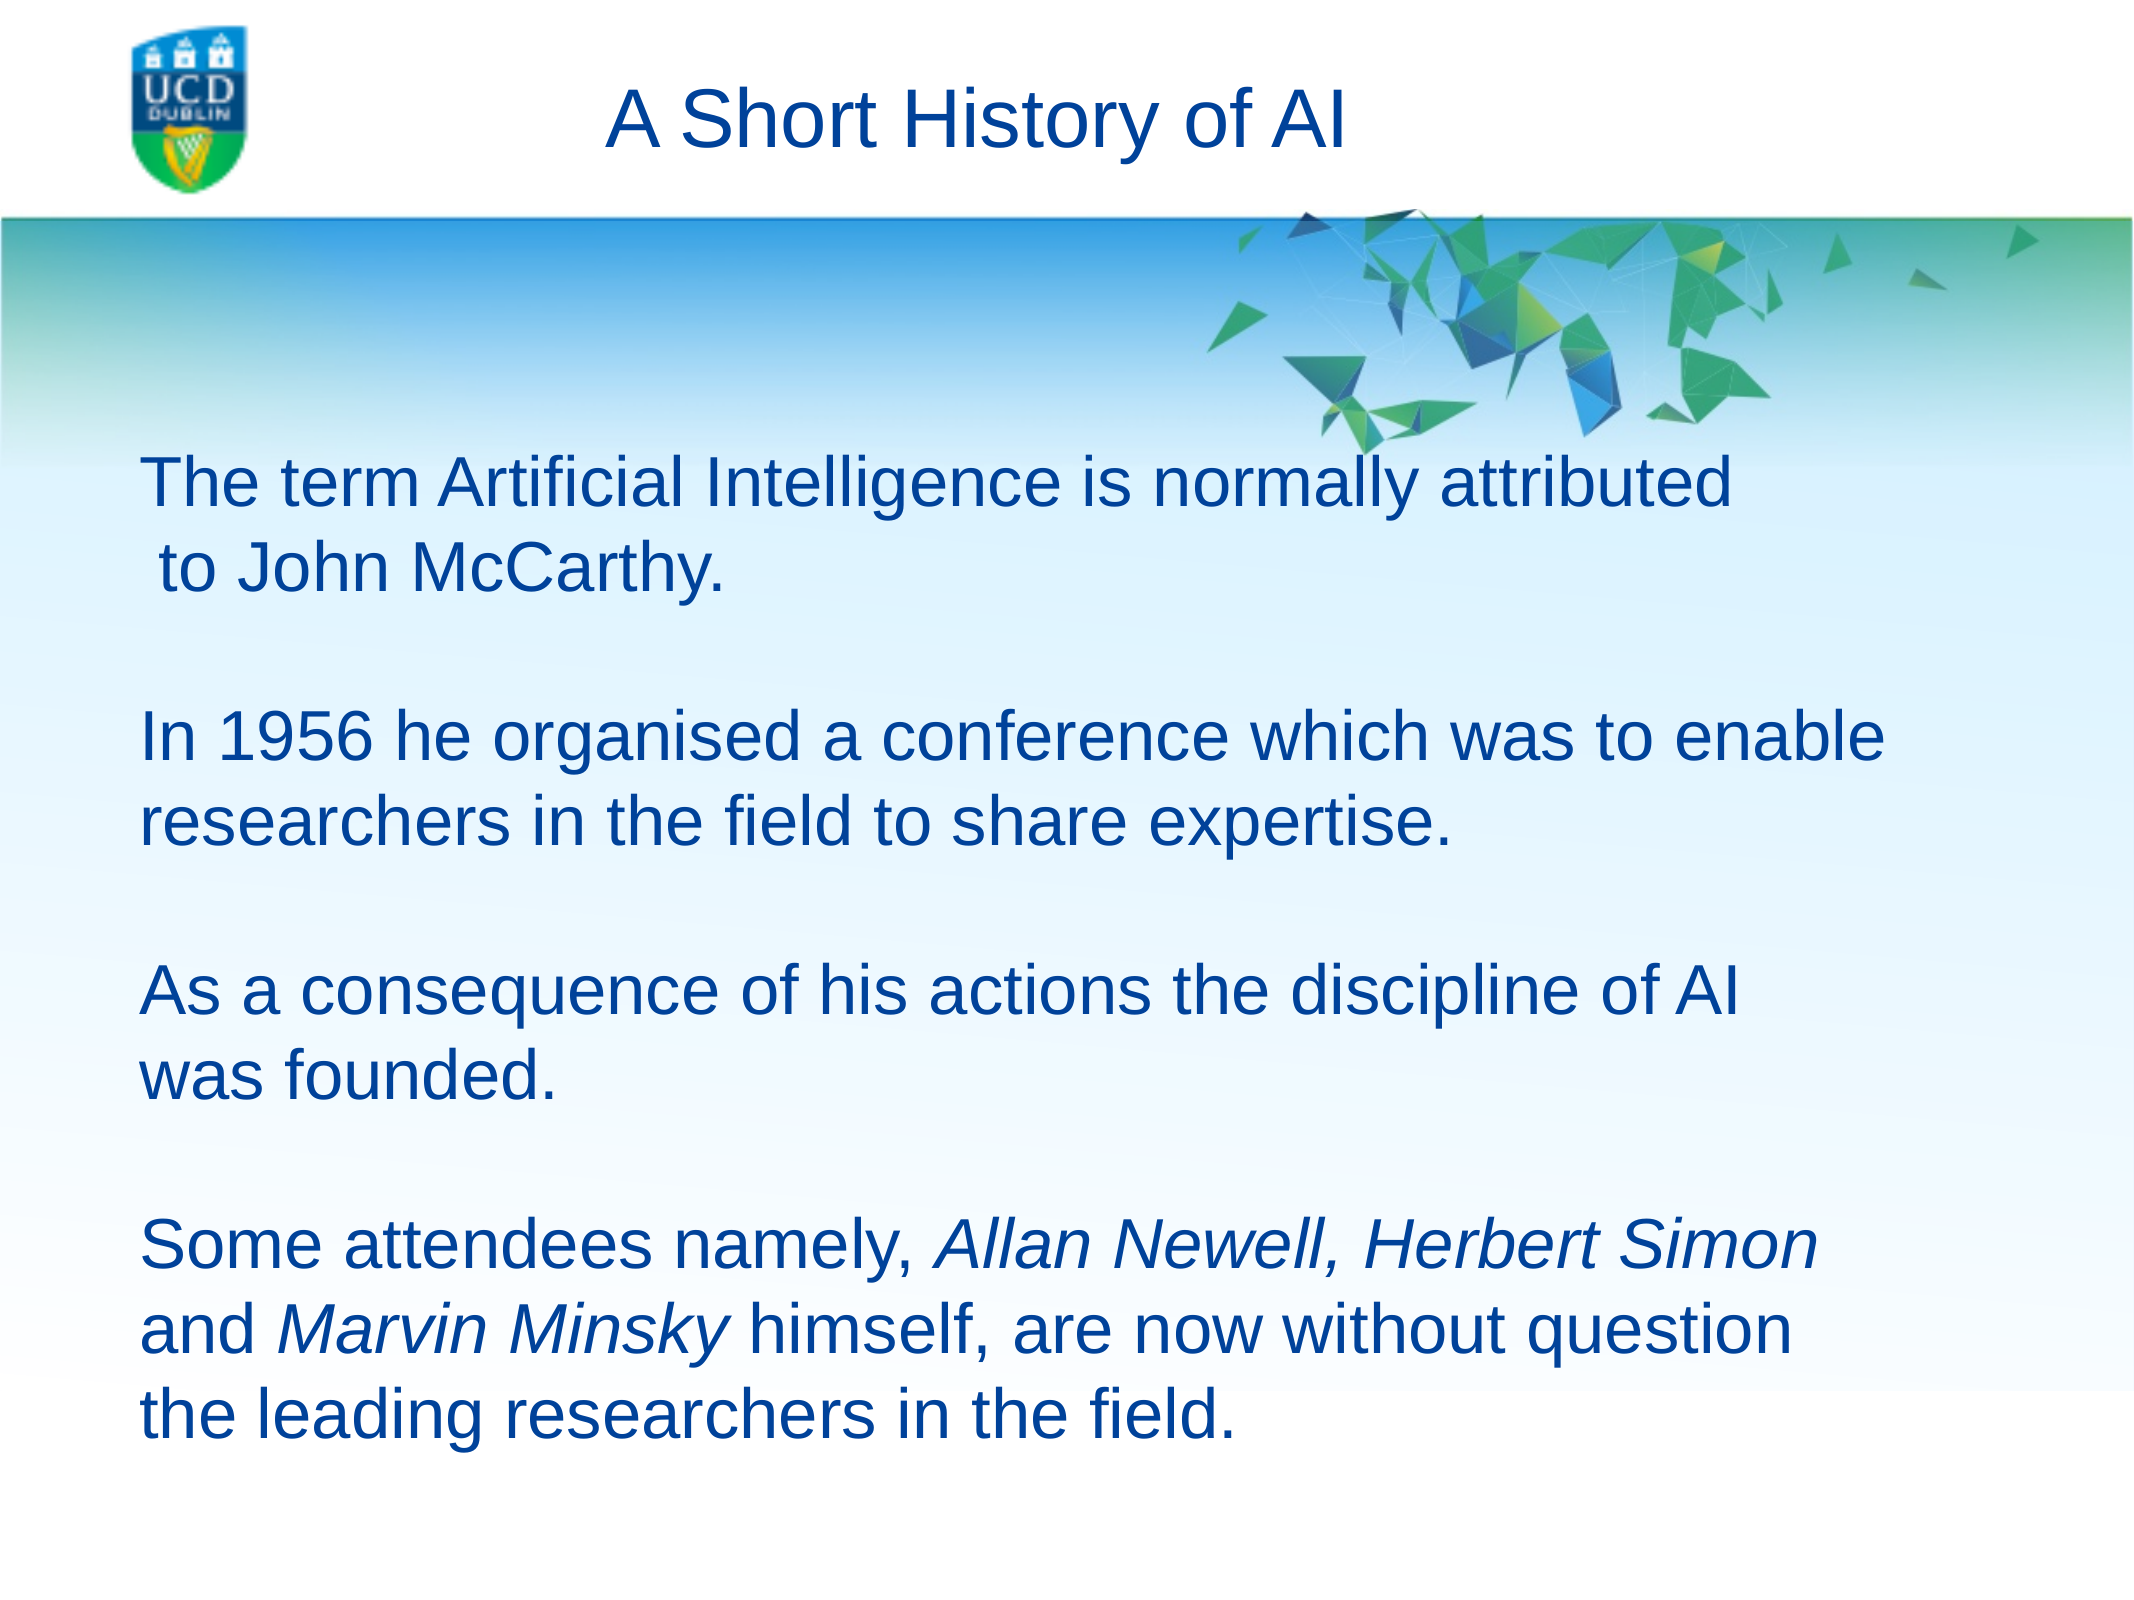

# A Short History of AI
The term Artificial Intelligence is normally attributed
 to John McCarthy.

In 1956 he organised a conference which was to enable
researchers in the field to share expertise.

As a consequence of his actions the discipline of AI
was founded.

Some attendees namely, Allan Newell, Herbert Simon
and Marvin Minsky himself, are now without question
the leading researchers in the field.